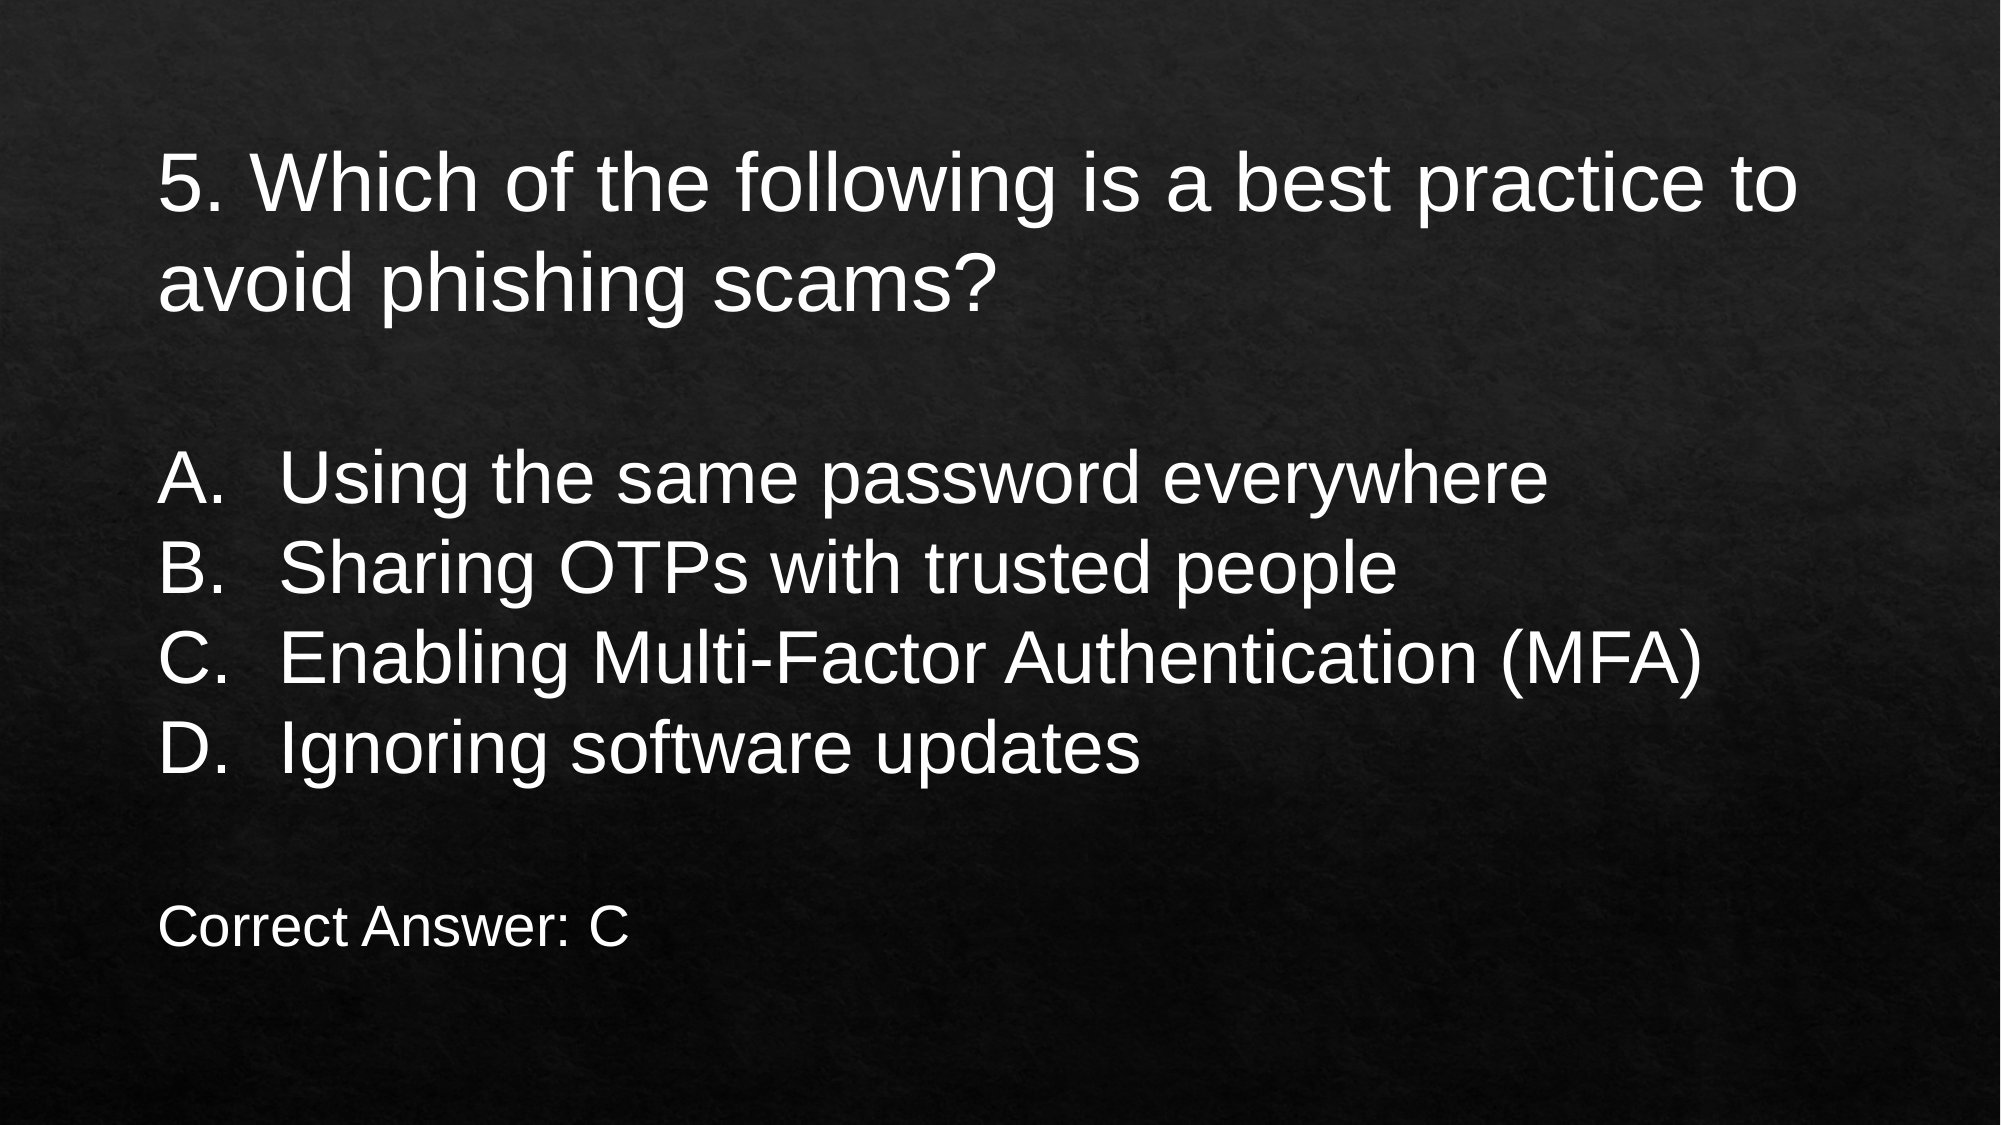

5. Which of the following is a best practice to avoid phishing scams?

Using the same password everywhere
Sharing OTPs with trusted people
Enabling Multi-Factor Authentication (MFA)
Ignoring software updates

Correct Answer: C